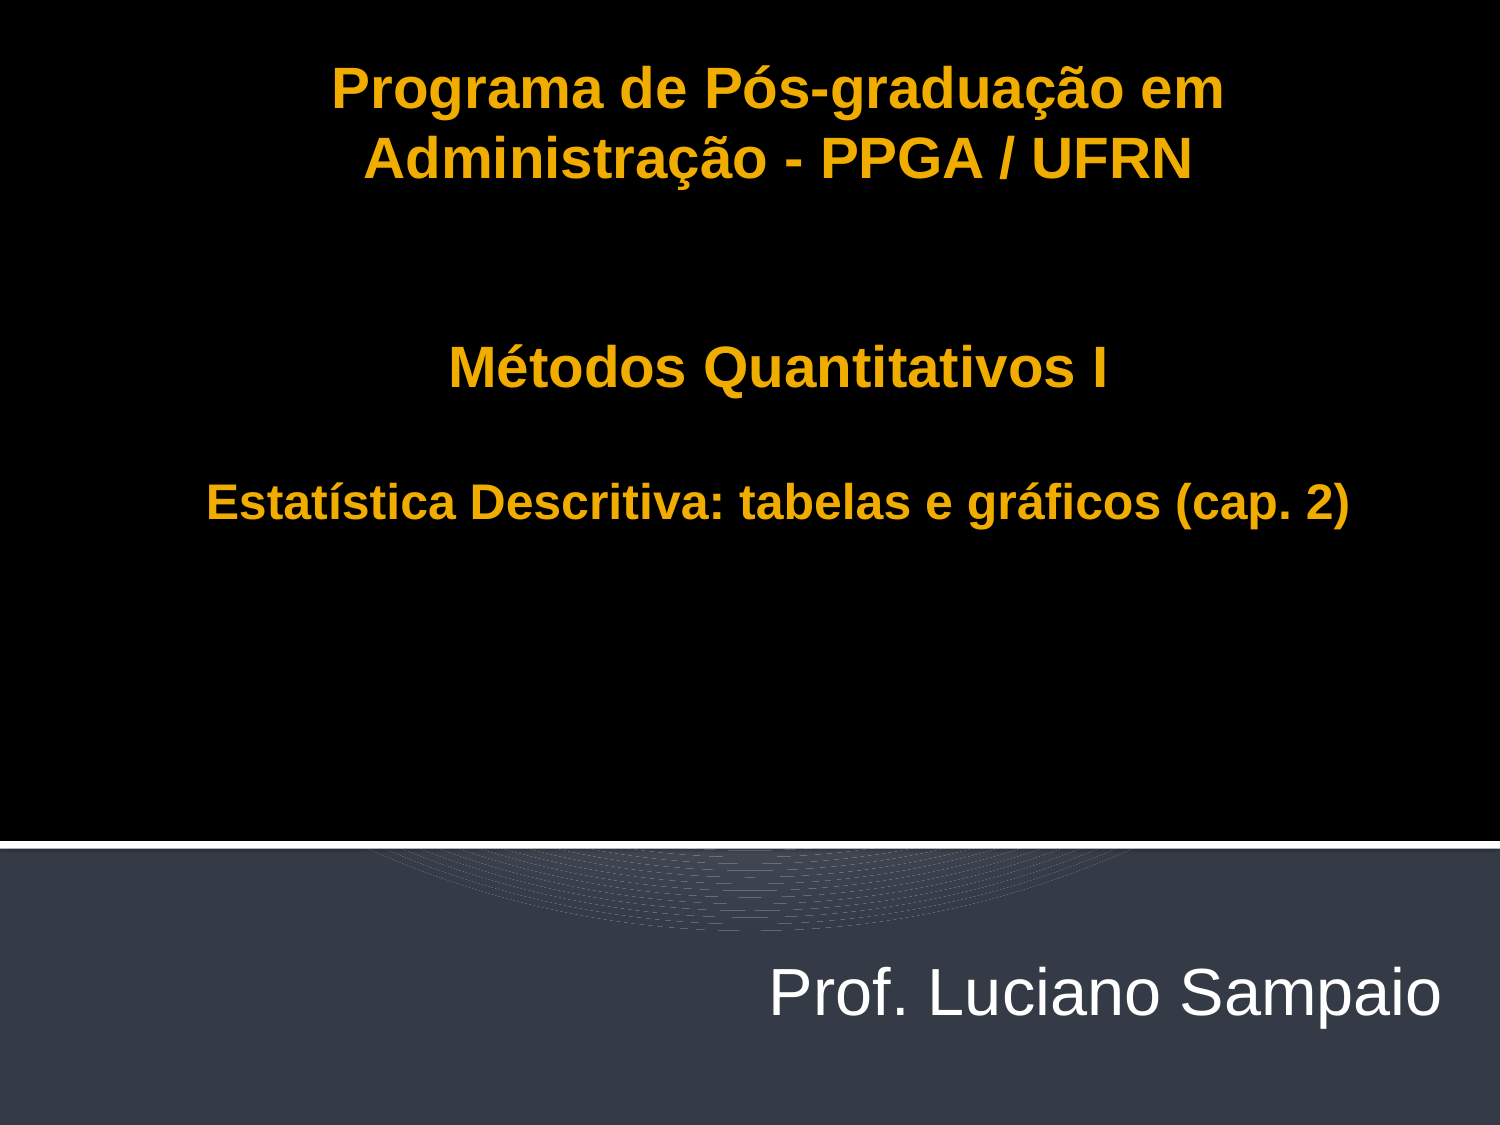

# Programa de Pós-graduação em Administração - PPGA / UFRN Métodos Quantitativos I Estatística Descritiva: tabelas e gráficos (cap. 2)

Prof. Luciano Sampaio